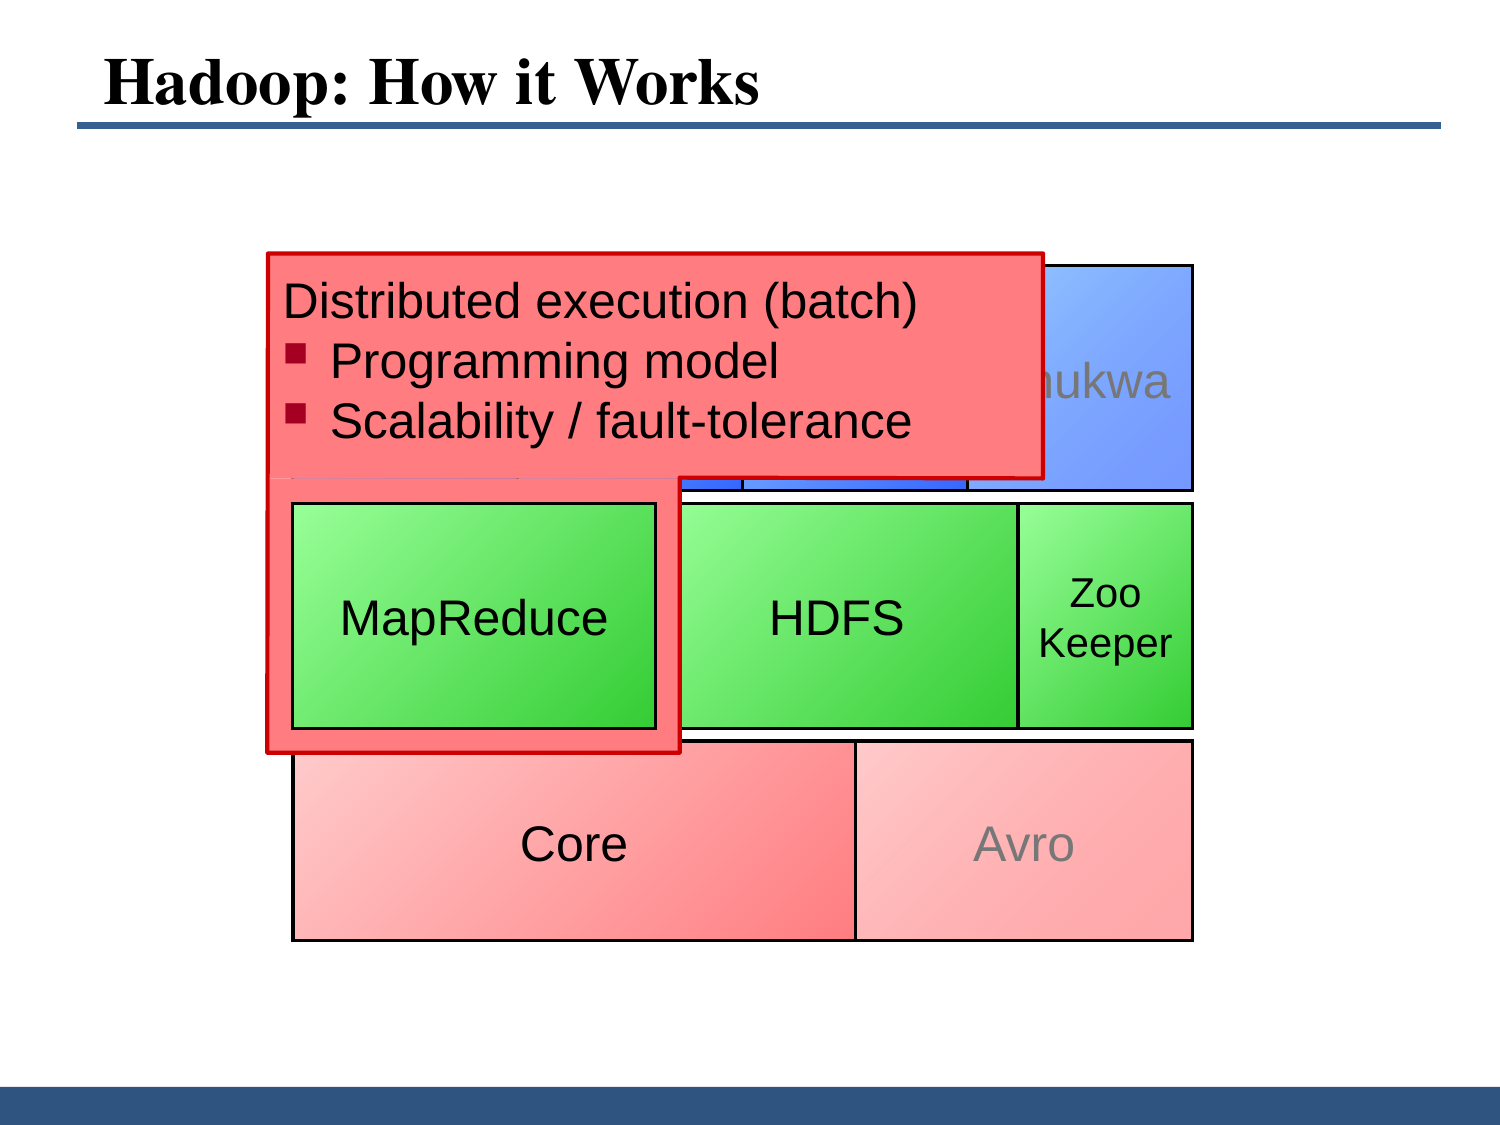

Hadoop: How it Works

Distributed execution (batch)
Programming model
Scalability / fault-tolerance
HBase
Pig
Hive
Chukwa

MapReduce
HDFS
Zoo
Keeper
Core
Avro